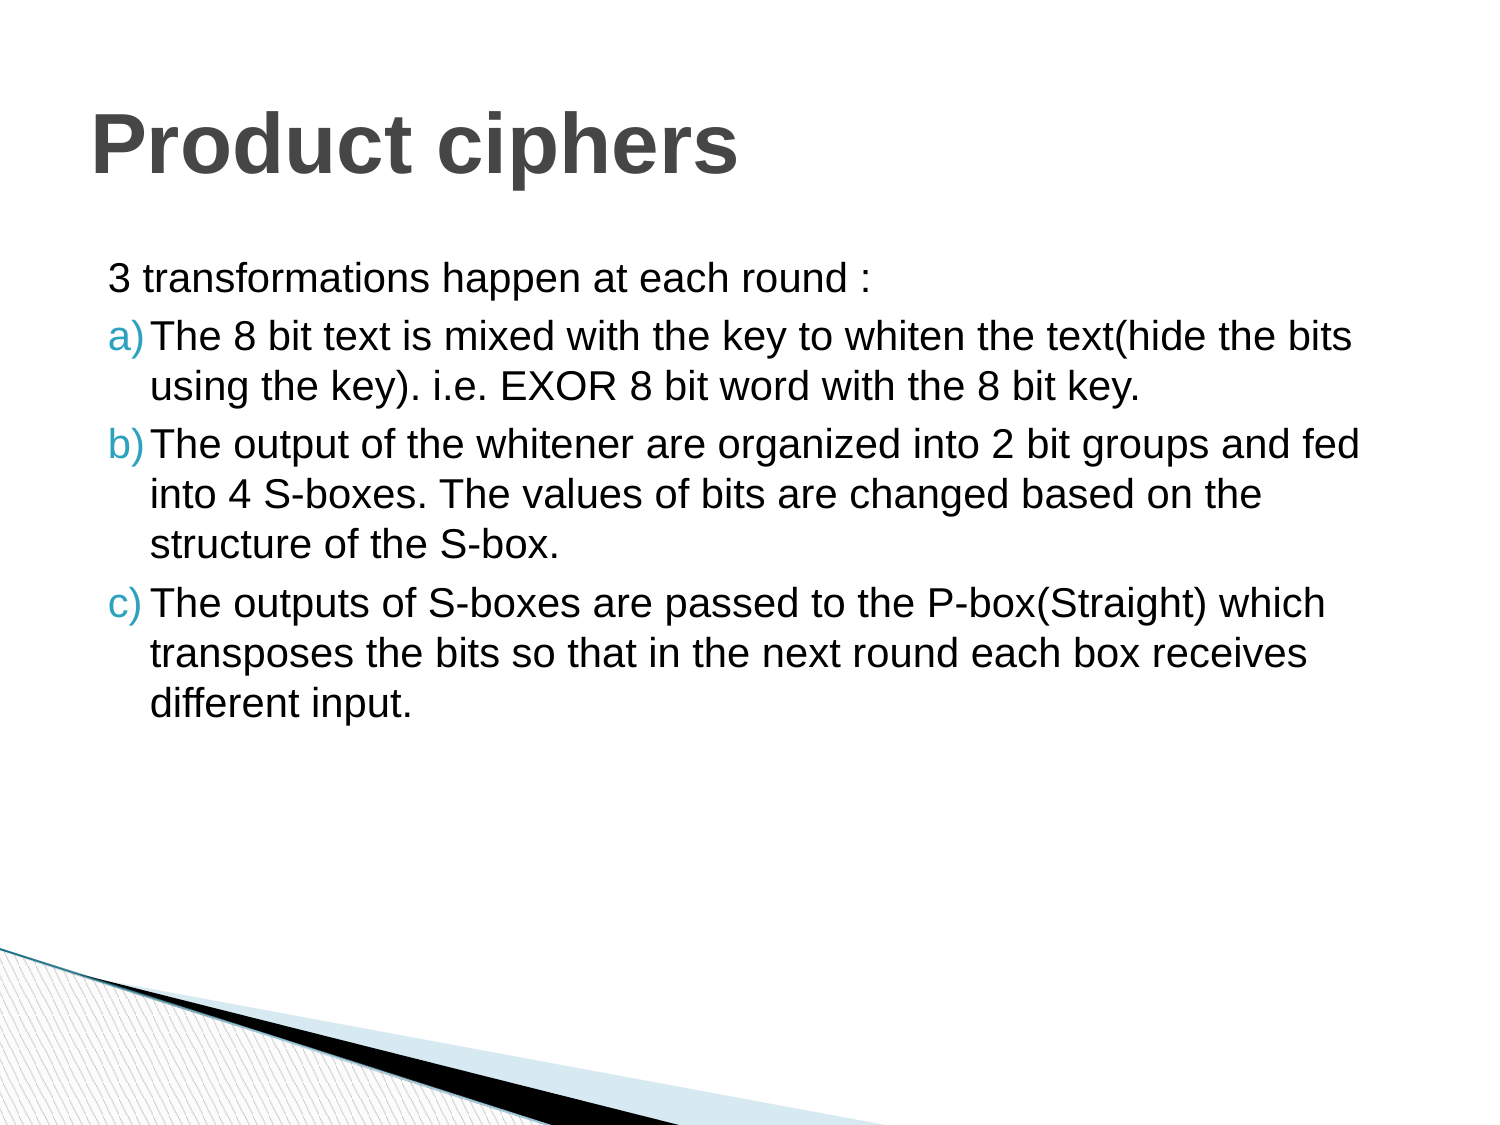

Product ciphers
3 transformations happen at each round :
The 8 bit text is mixed with the key to whiten the text(hide the bits using the key). i.e. EXOR 8 bit word with the 8 bit key.
The output of the whitener are organized into 2 bit groups and fed into 4 S-boxes. The values of bits are changed based on the structure of the S-box.
The outputs of S-boxes are passed to the P-box(Straight) which transposes the bits so that in the next round each box receives different input.